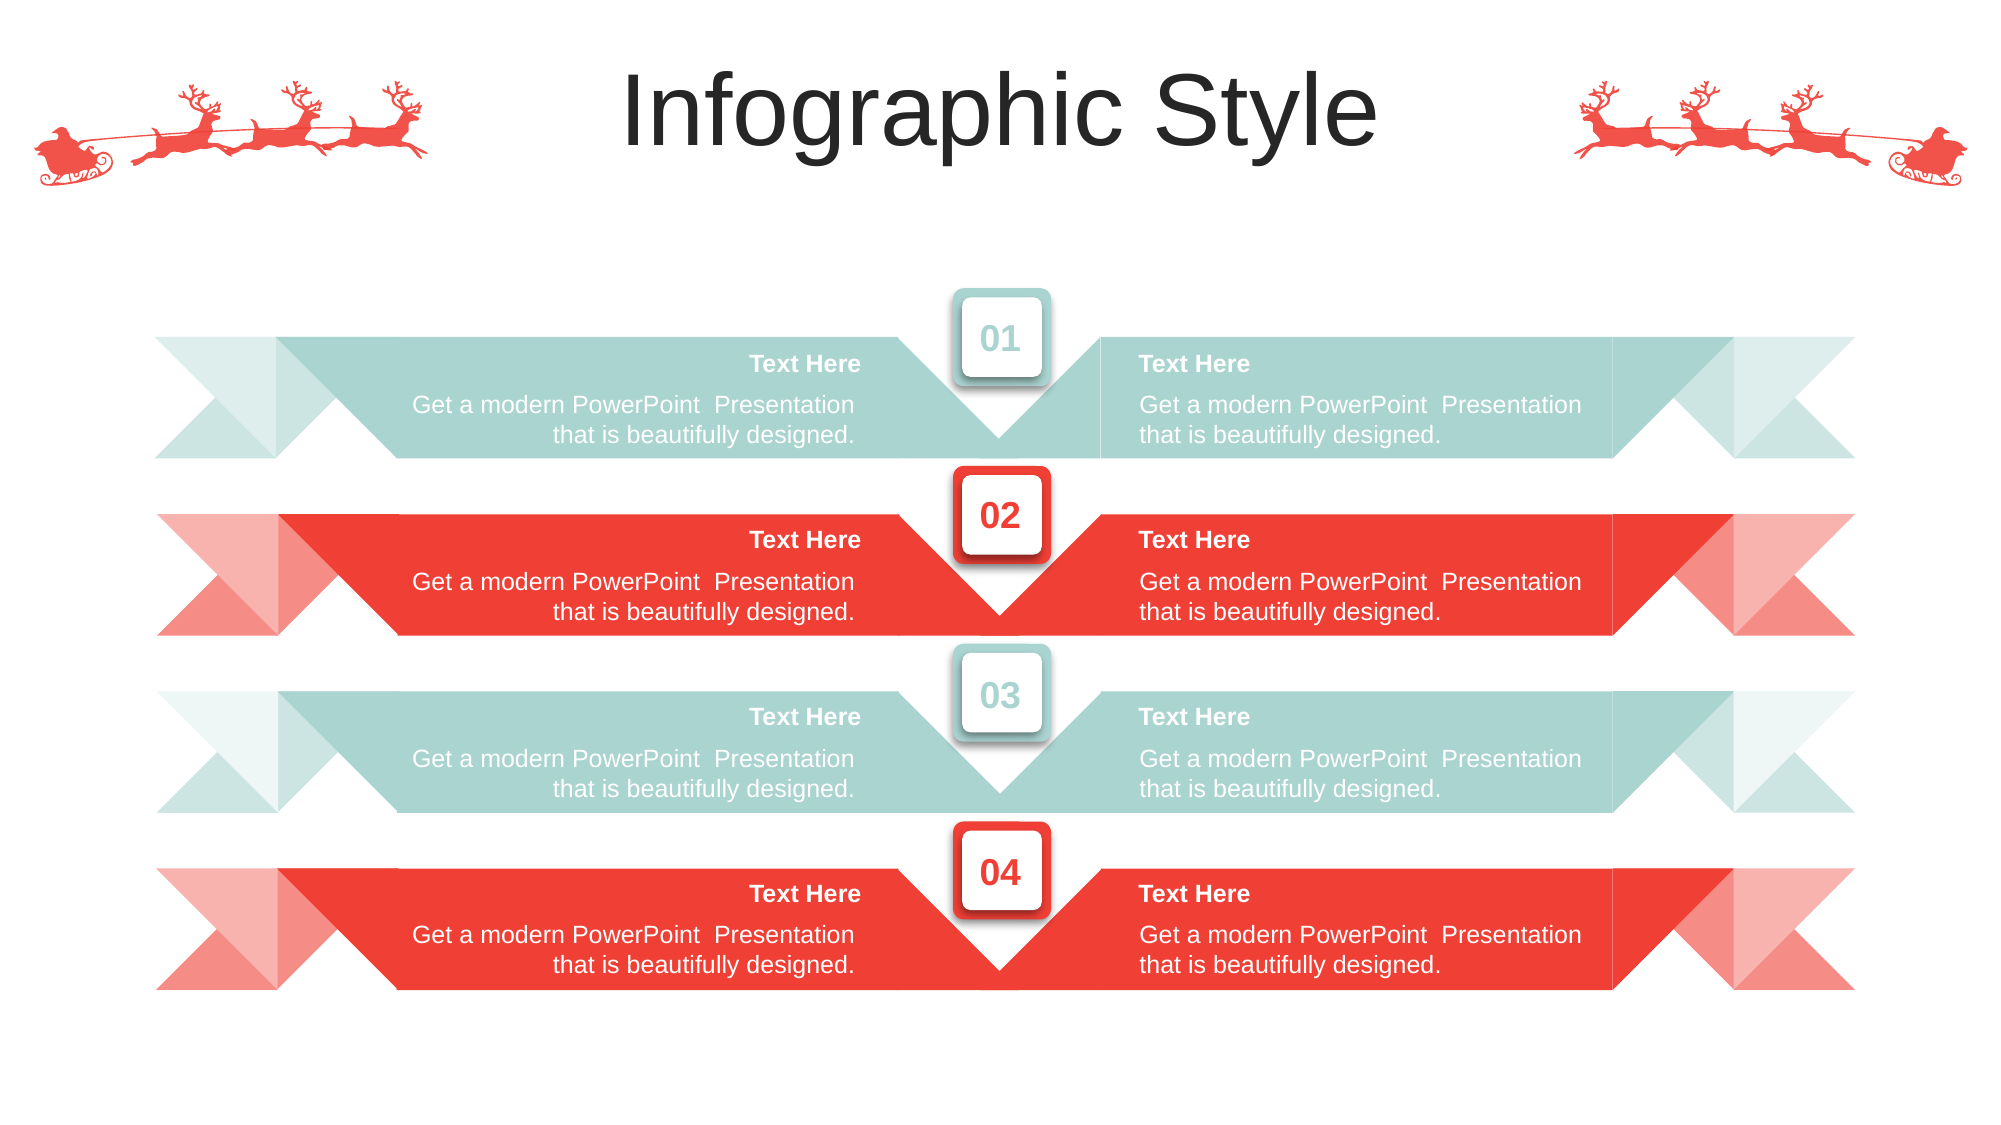

Infographic Style

01

Text Here
Get a modern PowerPoint  Presentation that is beautifully designed.
Text Here
Get a modern PowerPoint  Presentation that is beautifully designed.

02

Text Here
Get a modern PowerPoint  Presentation that is beautifully designed.
Text Here
Get a modern PowerPoint  Presentation that is beautifully designed.

03

Text Here
Get a modern PowerPoint  Presentation that is beautifully designed.
Text Here
Get a modern PowerPoint  Presentation that is beautifully designed.

04

Text Here
Get a modern PowerPoint  Presentation that is beautifully designed.
Text Here
Get a modern PowerPoint  Presentation that is beautifully designed.